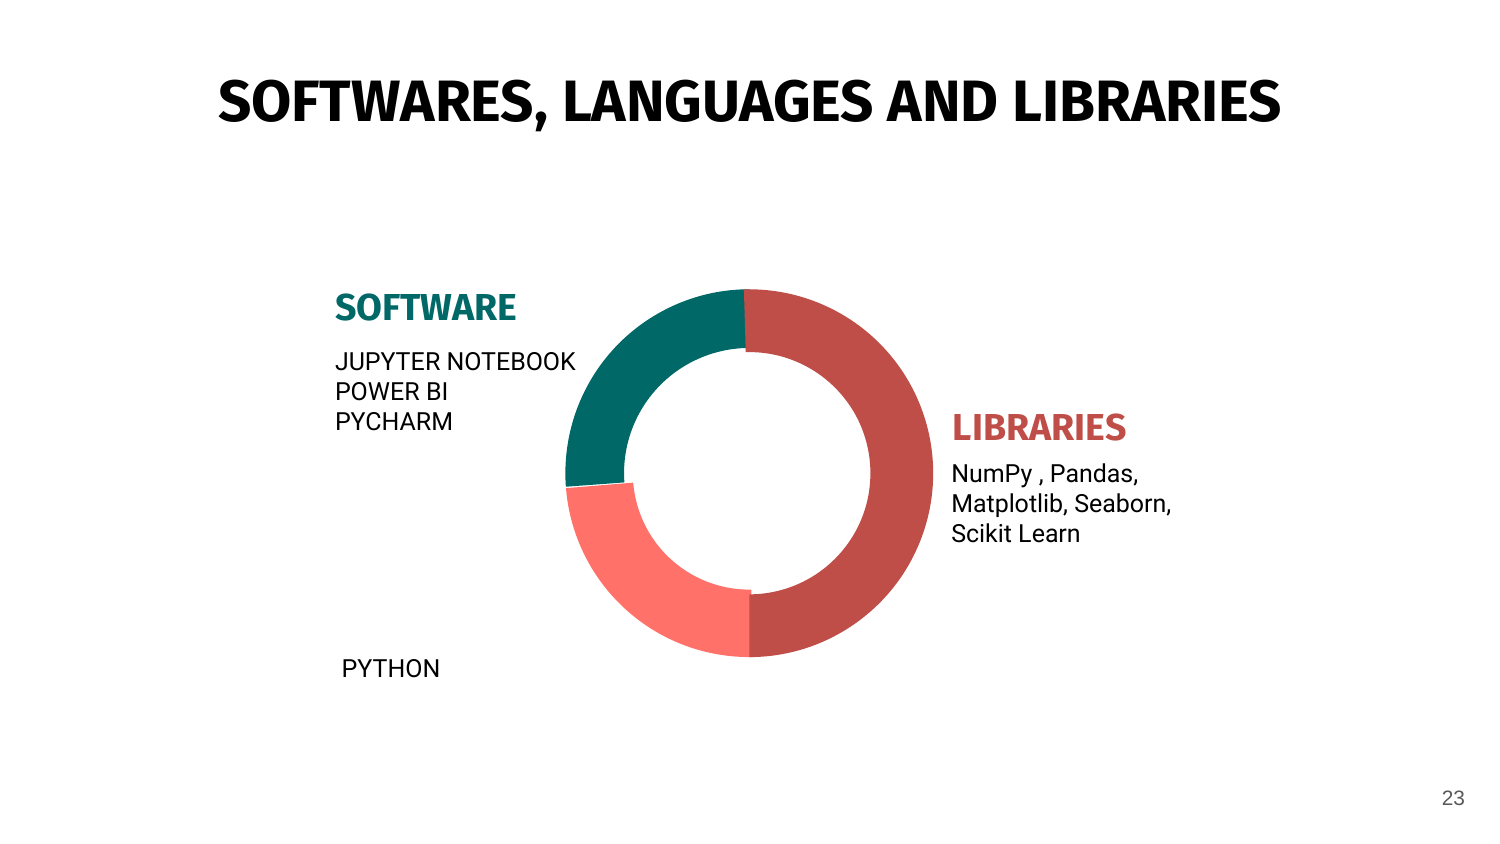

SOFTWARES, LANGUAGES AND LIBRARIES
SOFTWARE
JUPYTER NOTEBOOK
POWER BI
PYCHARM

LIBRARIES
NumPy , Pandas, Matplotlib, Seaborn, Scikit Learn
PYTHON
23